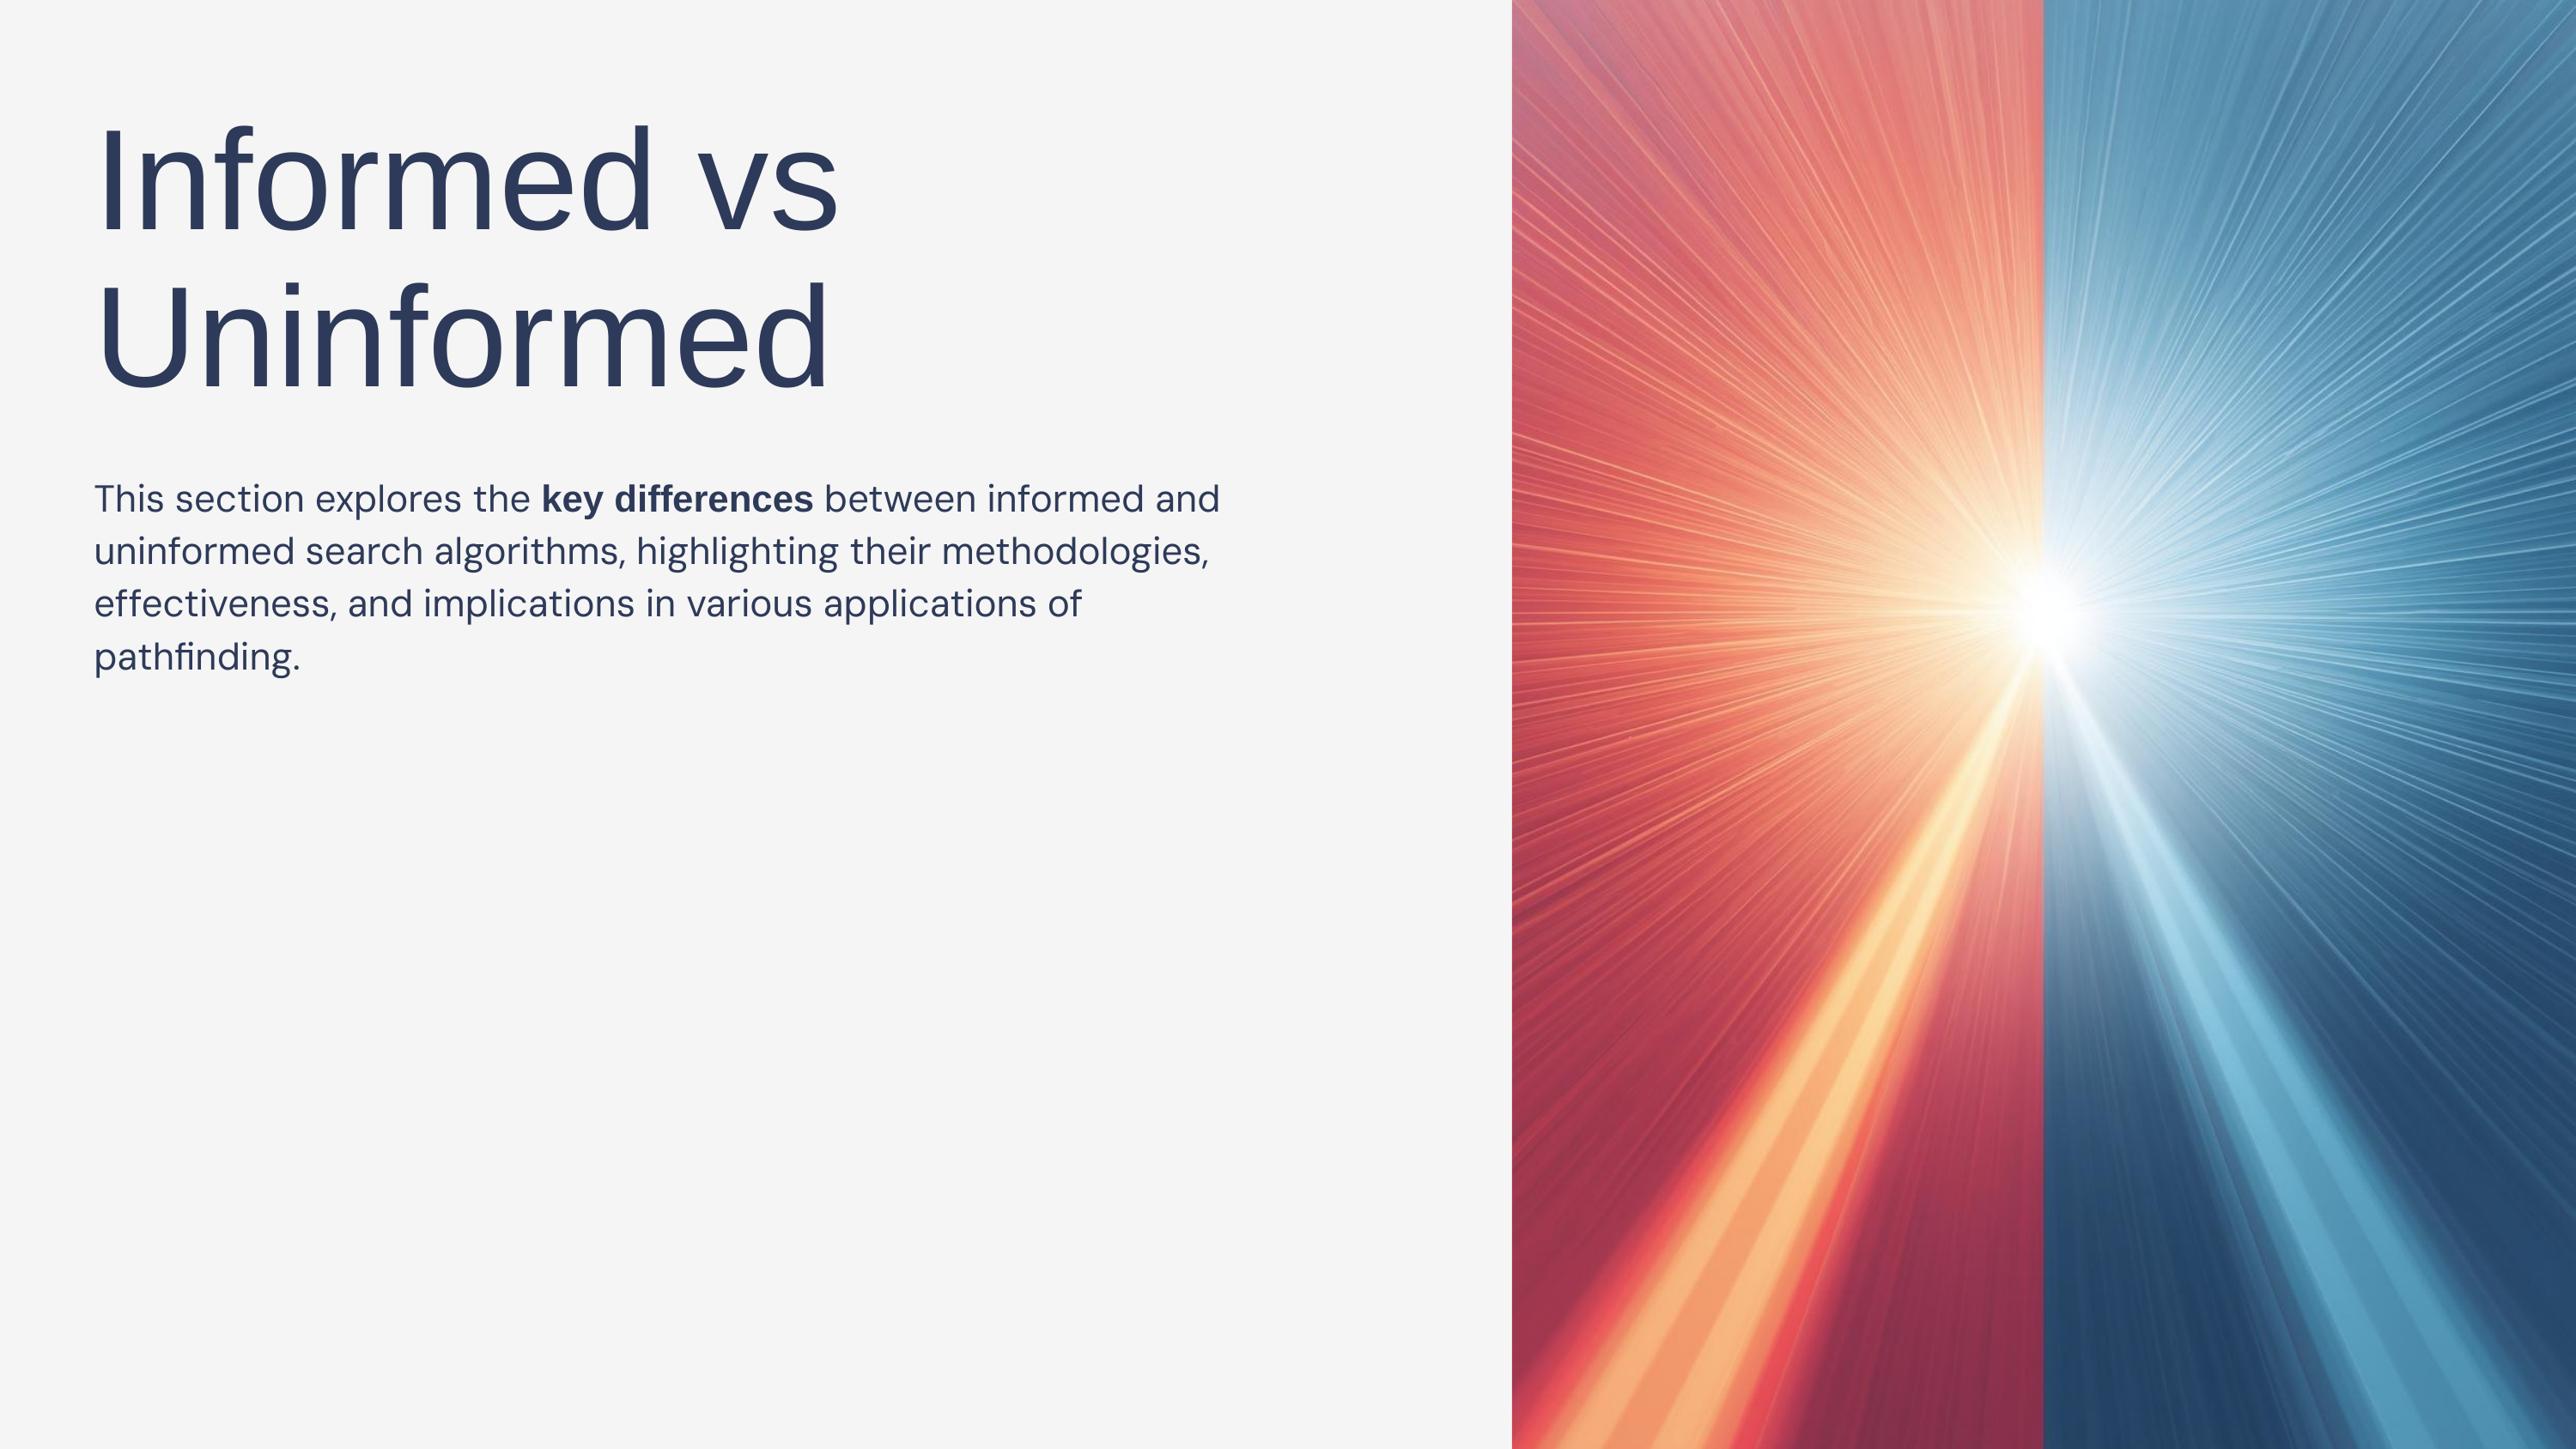

Informed vs Uninformed
This section explores the key differences between informed and uninformed search algorithms, highlighting their methodologies, effectiveness, and implications in various applications of pathfinding.